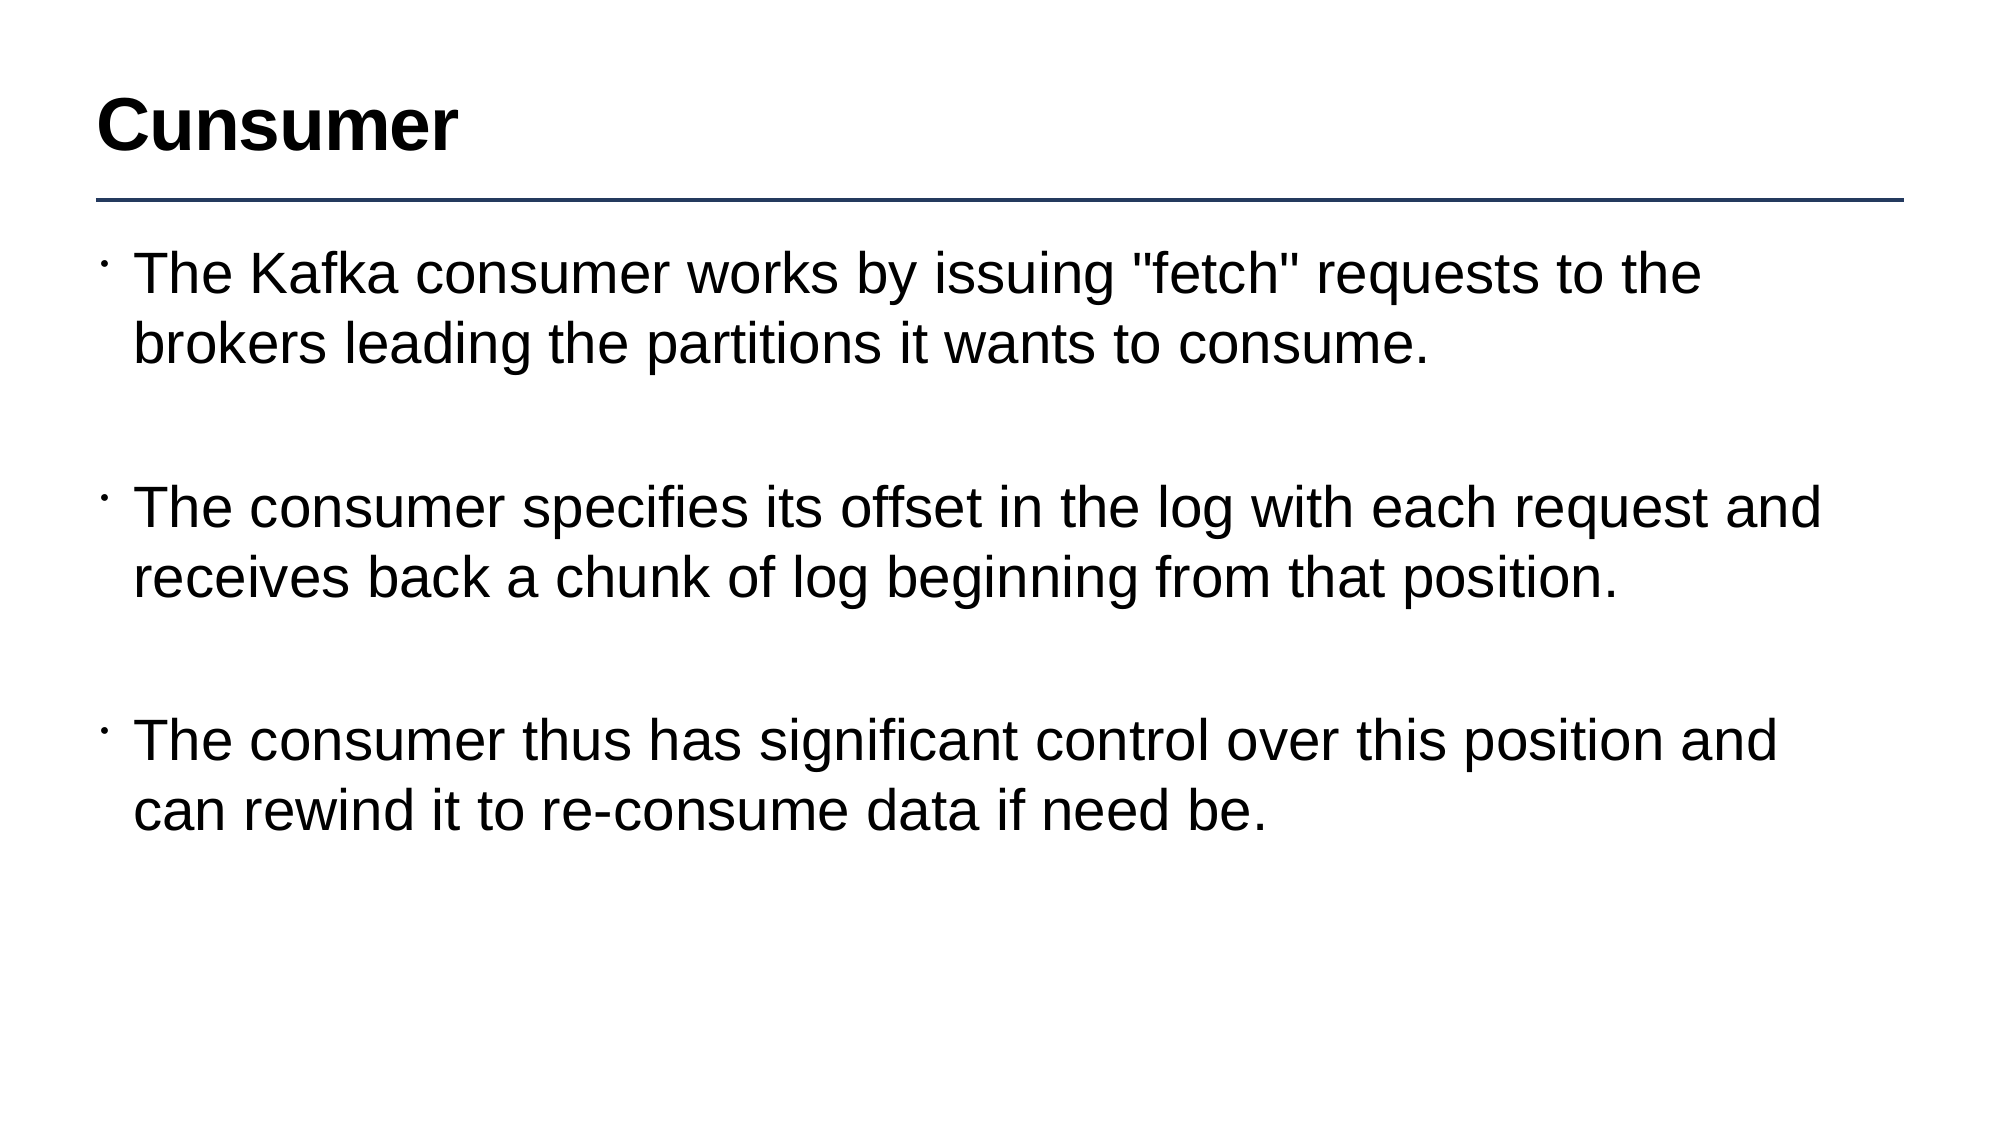

# Cunsumer
The Kafka consumer works by issuing "fetch" requests to the brokers leading the partitions it wants to consume.

The consumer specifies its offset in the log with each request and receives back a chunk of log beginning from that position.

The consumer thus has significant control over this position and can rewind it to re-consume data if need be.